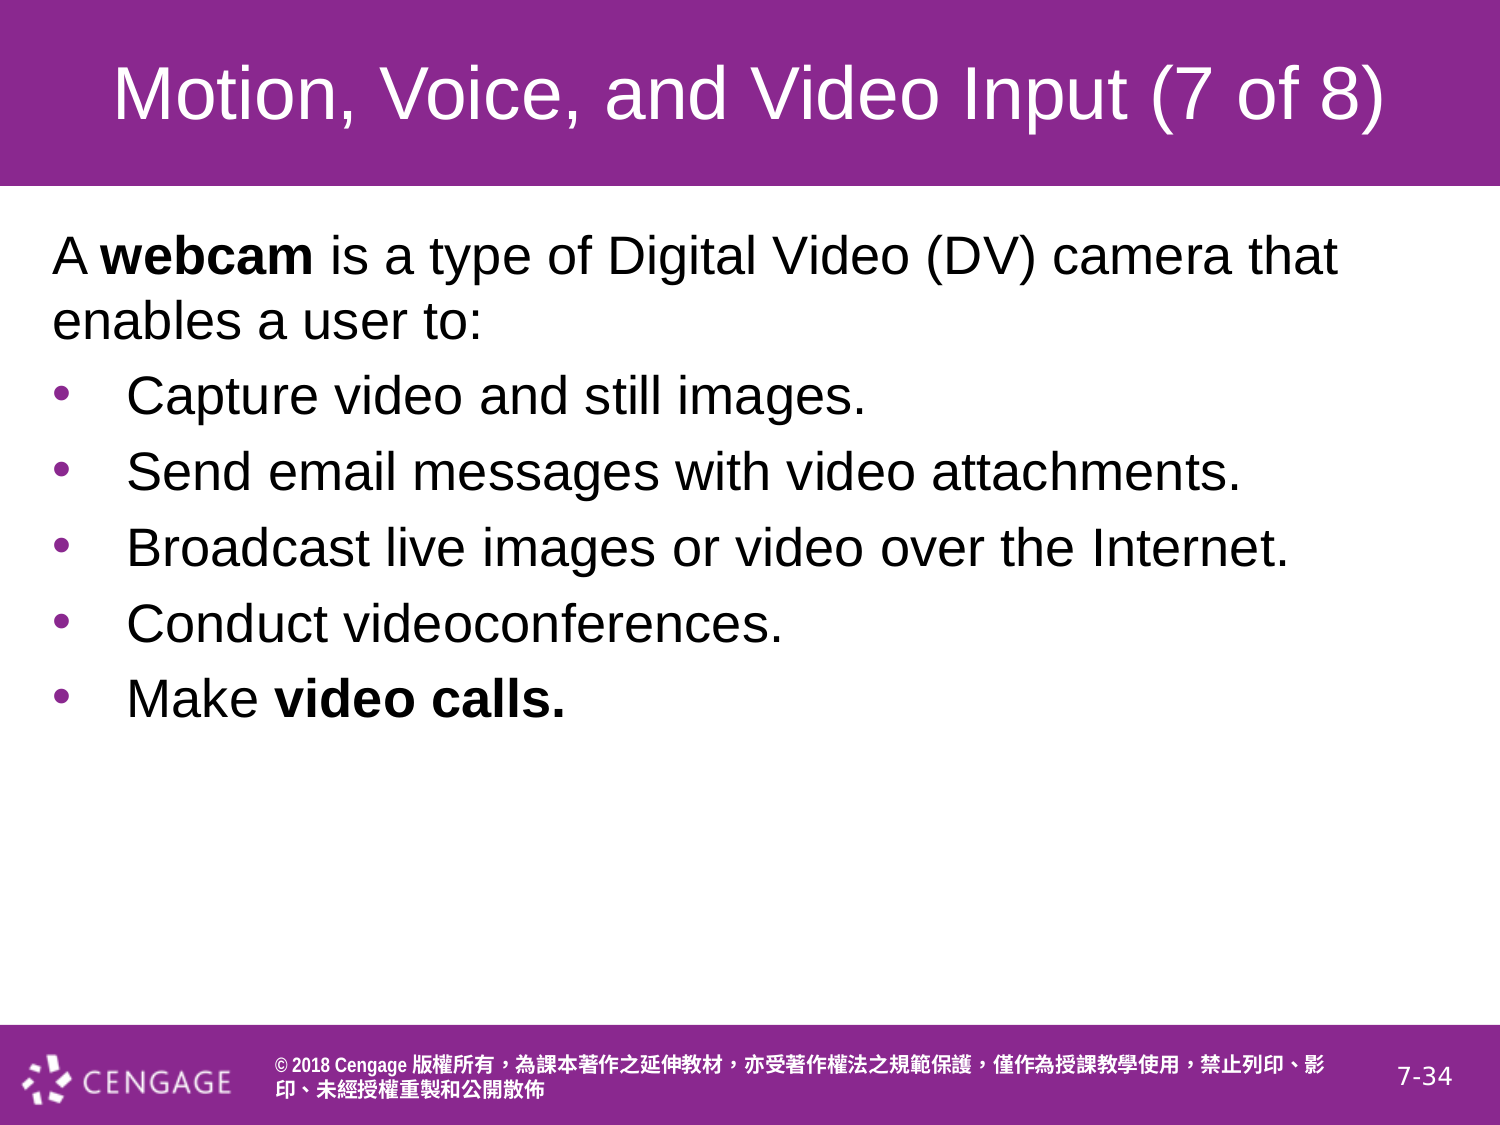

# Motion, Voice, and Video Input (7 of 8)
A webcam is a type of Digital Video (DV) camera that enables a user to:
Capture video and still images.
Send email messages with video attachments.
Broadcast live images or video over the Internet.
Conduct videoconferences.
Make video calls.